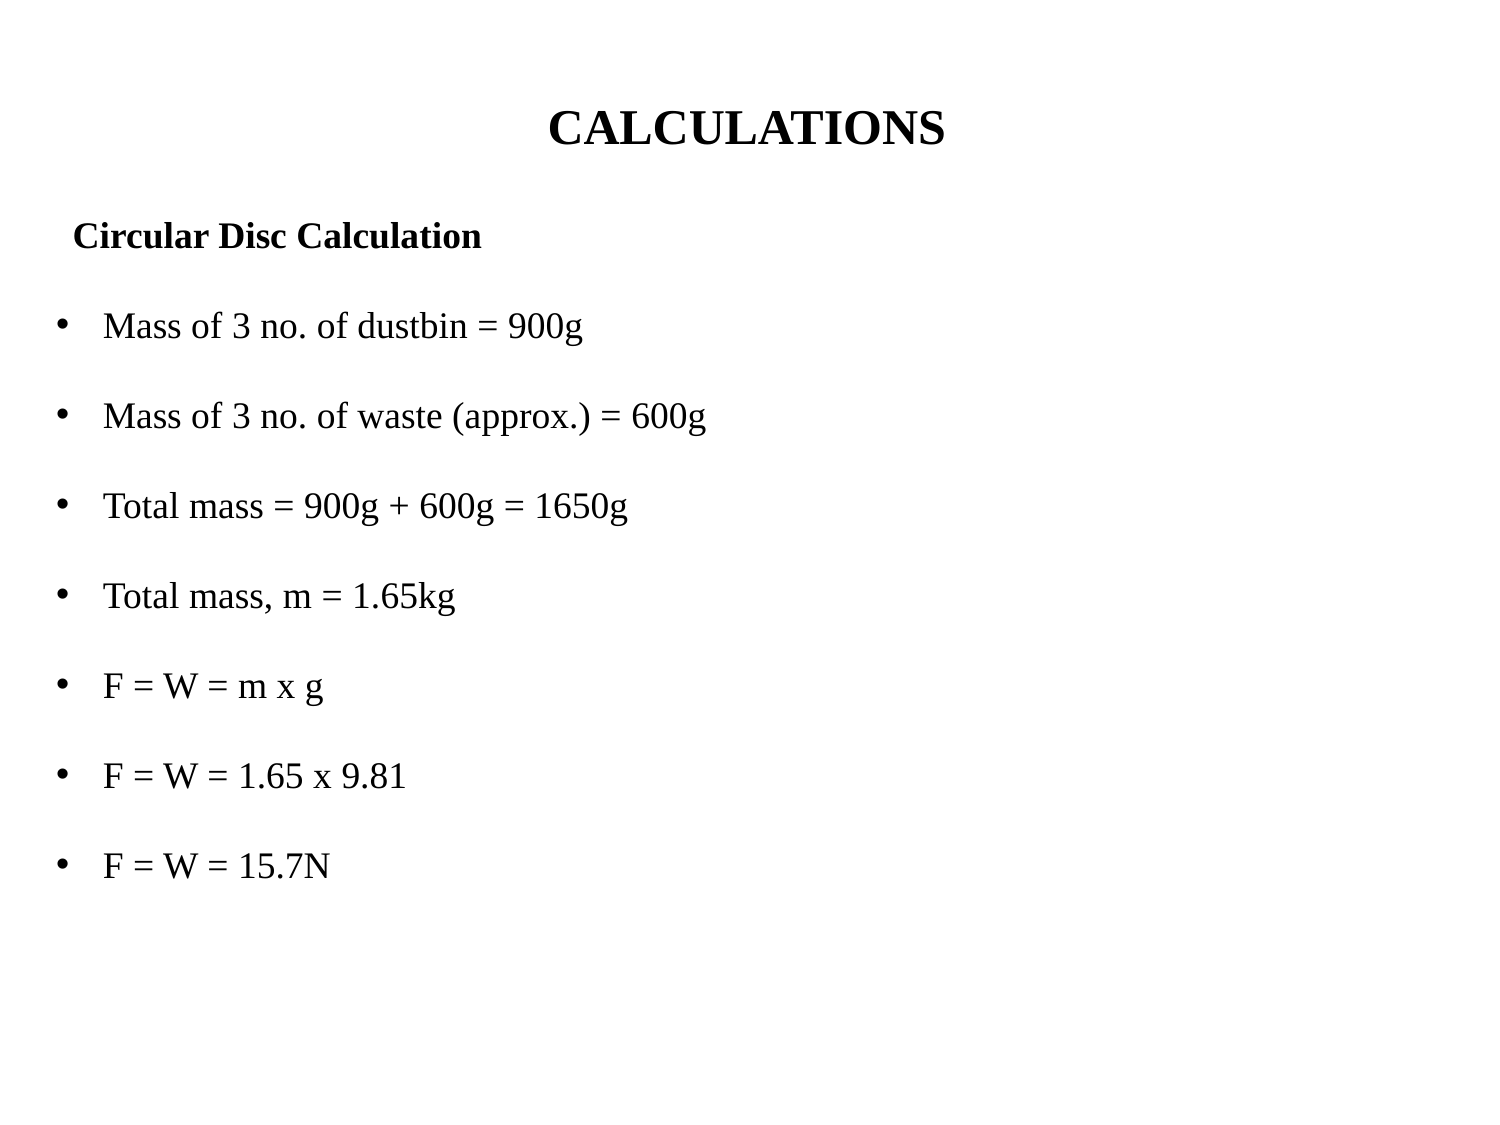

# CALCULATIONS
Circular Disc Calculation
Mass of 3 no. of dustbin = 900g
Mass of 3 no. of waste (approx.) = 600g
Total mass = 900g + 600g = 1650g
Total mass, m = 1.65kg
F = W = m x g
F = W = 1.65 x 9.81
F = W = 15.7N